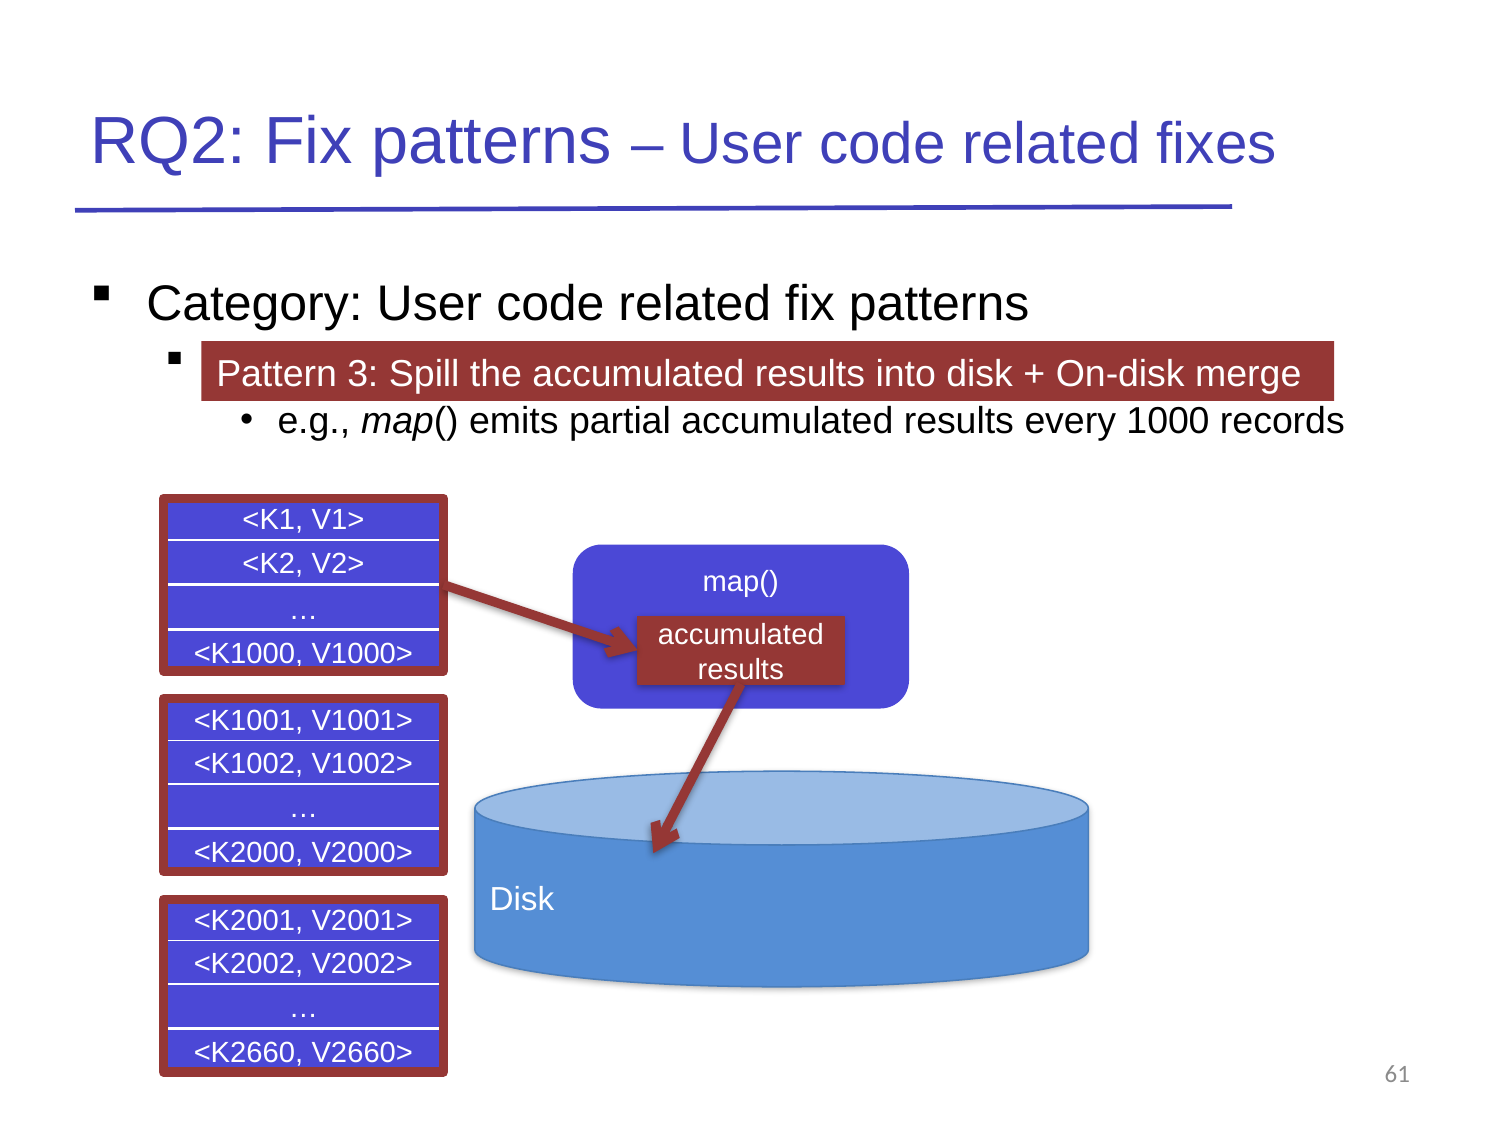

# RQ2: Fix patterns – User code related fixes
Category: User code related fix patterns
Lower framework buffer size
e.g., map() emits partial accumulated results every 1000 records

Pattern 3: Spill the accumulated results into disk + On-disk merge

<K1, V1>
<K2, V2>
map()
…
accumulated results
<K1000, V1000>

<K1001, V1001>
<K1002, V1002>
Disk
…
<K2000, V2000>

<K2001, V2001>
<K2002, V2002>
…
<K2660, V2660>
61